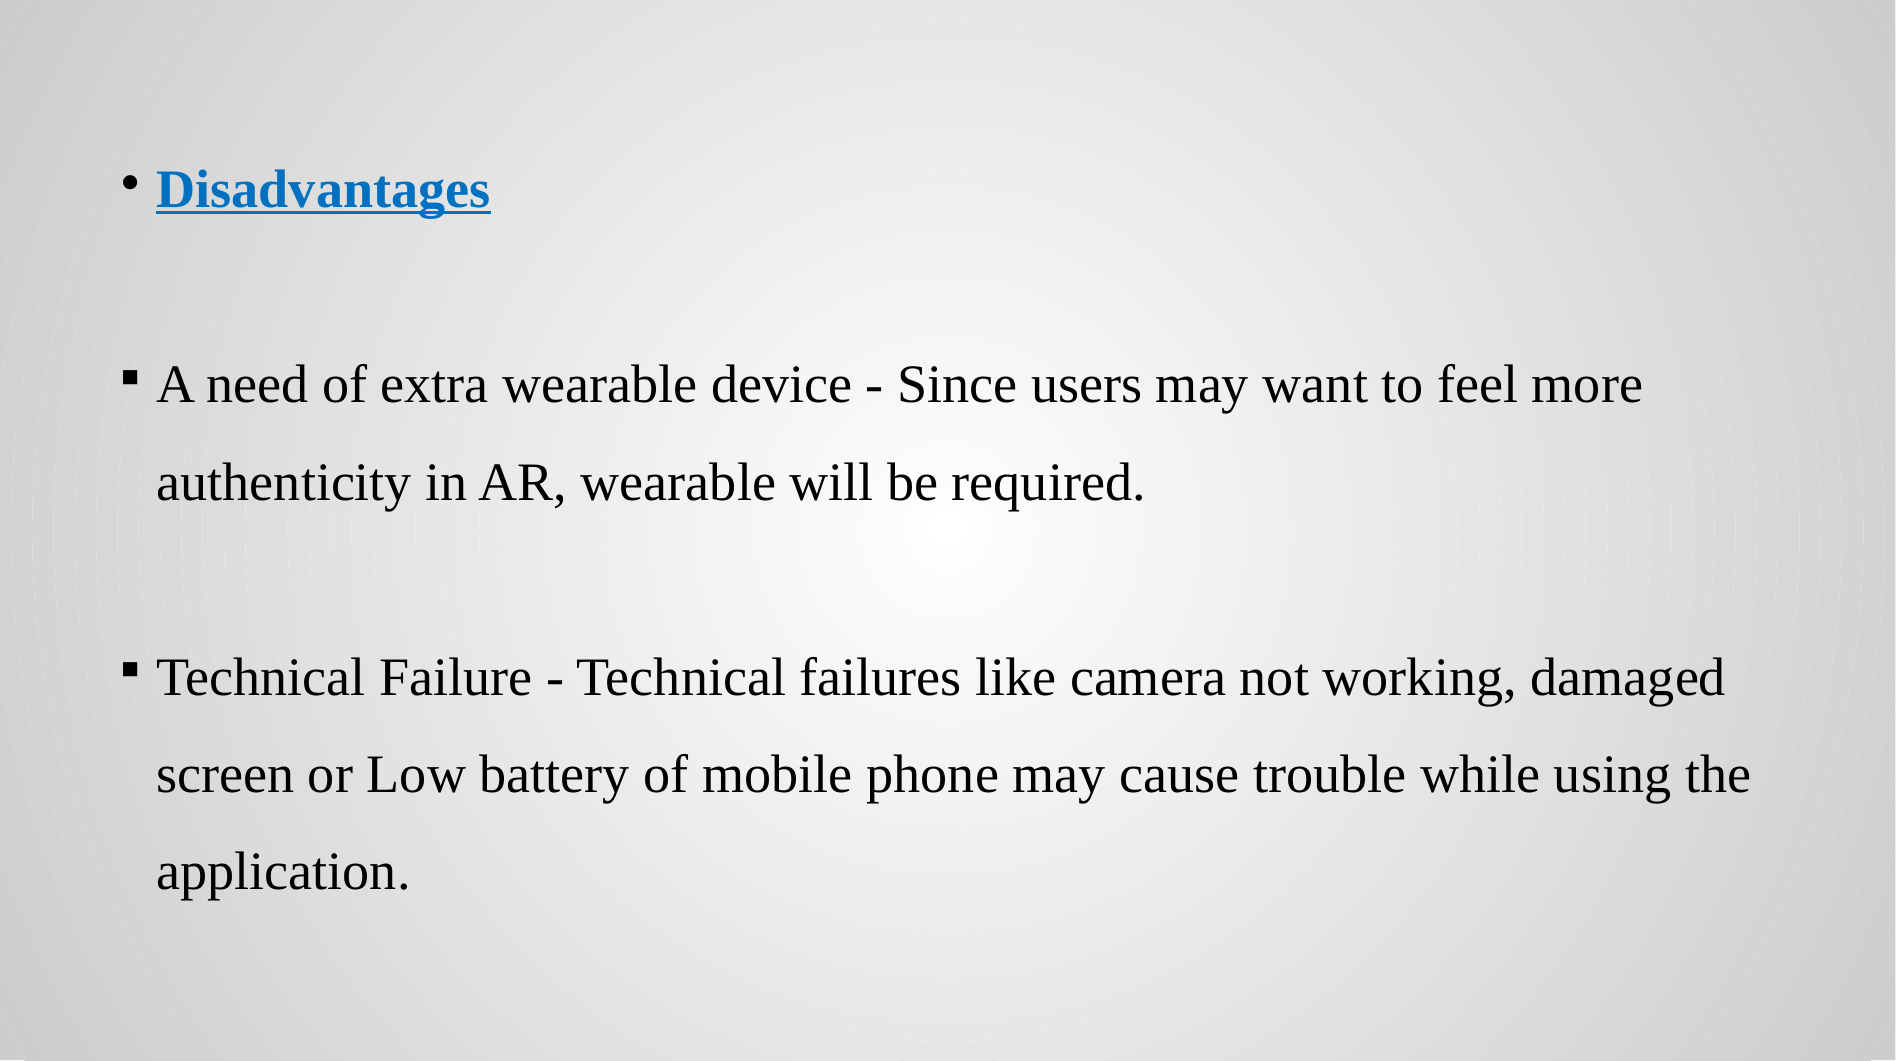

Disadvantages

A need of extra wearable device - Since users may want to feel more authenticity in AR, wearable will be required.

Technical Failure - Technical failures like camera not working, damaged screen or Low battery of mobile phone may cause trouble while using the application.